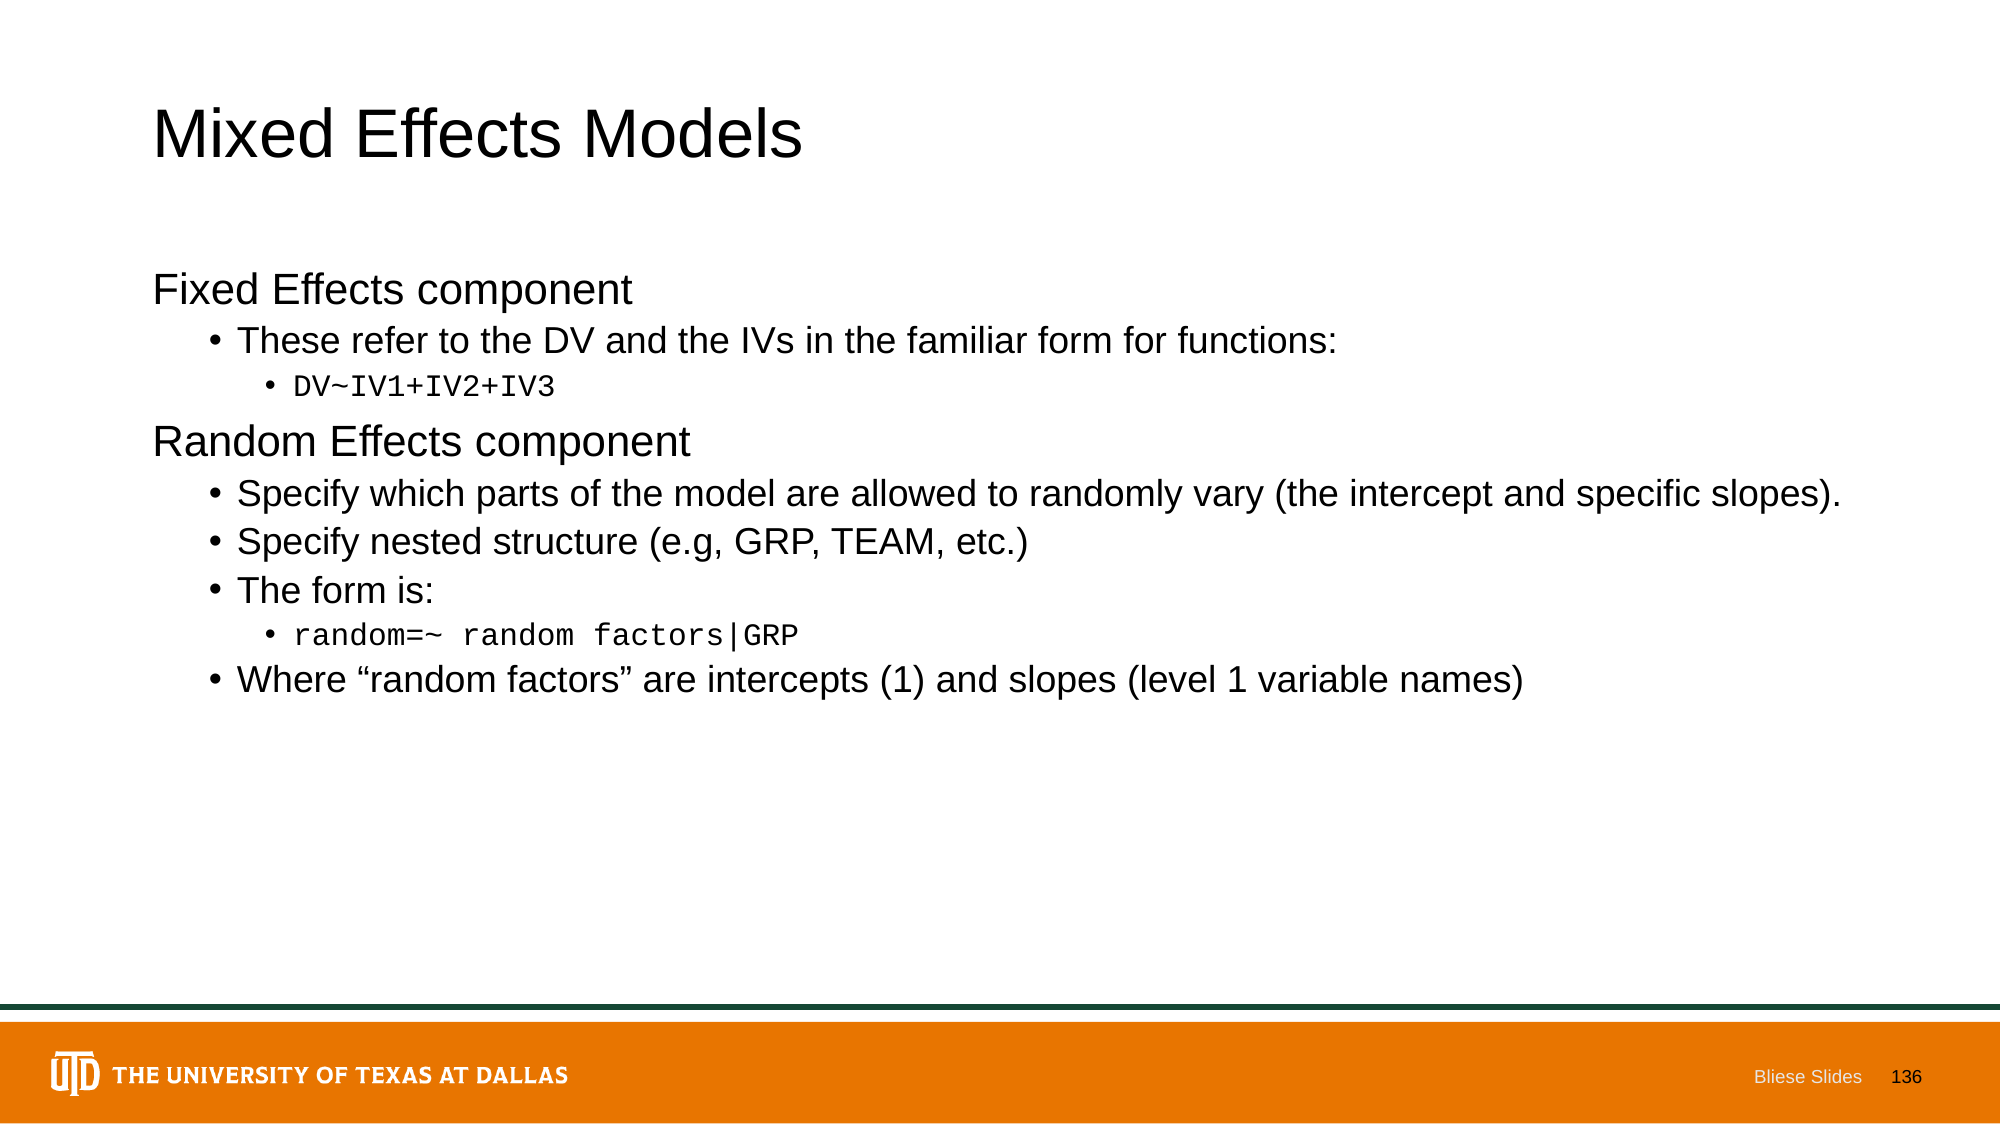

# Mixed Effects Models
Fixed Effects component
These refer to the DV and the IVs in the familiar form for functions:
DV~IV1+IV2+IV3
Random Effects component
Specify which parts of the model are allowed to randomly vary (the intercept and specific slopes).
Specify nested structure (e.g, GRP, TEAM, etc.)
The form is:
random=~ random factors|GRP
Where “random factors” are intercepts (1) and slopes (level 1 variable names)

Bliese Slides
136